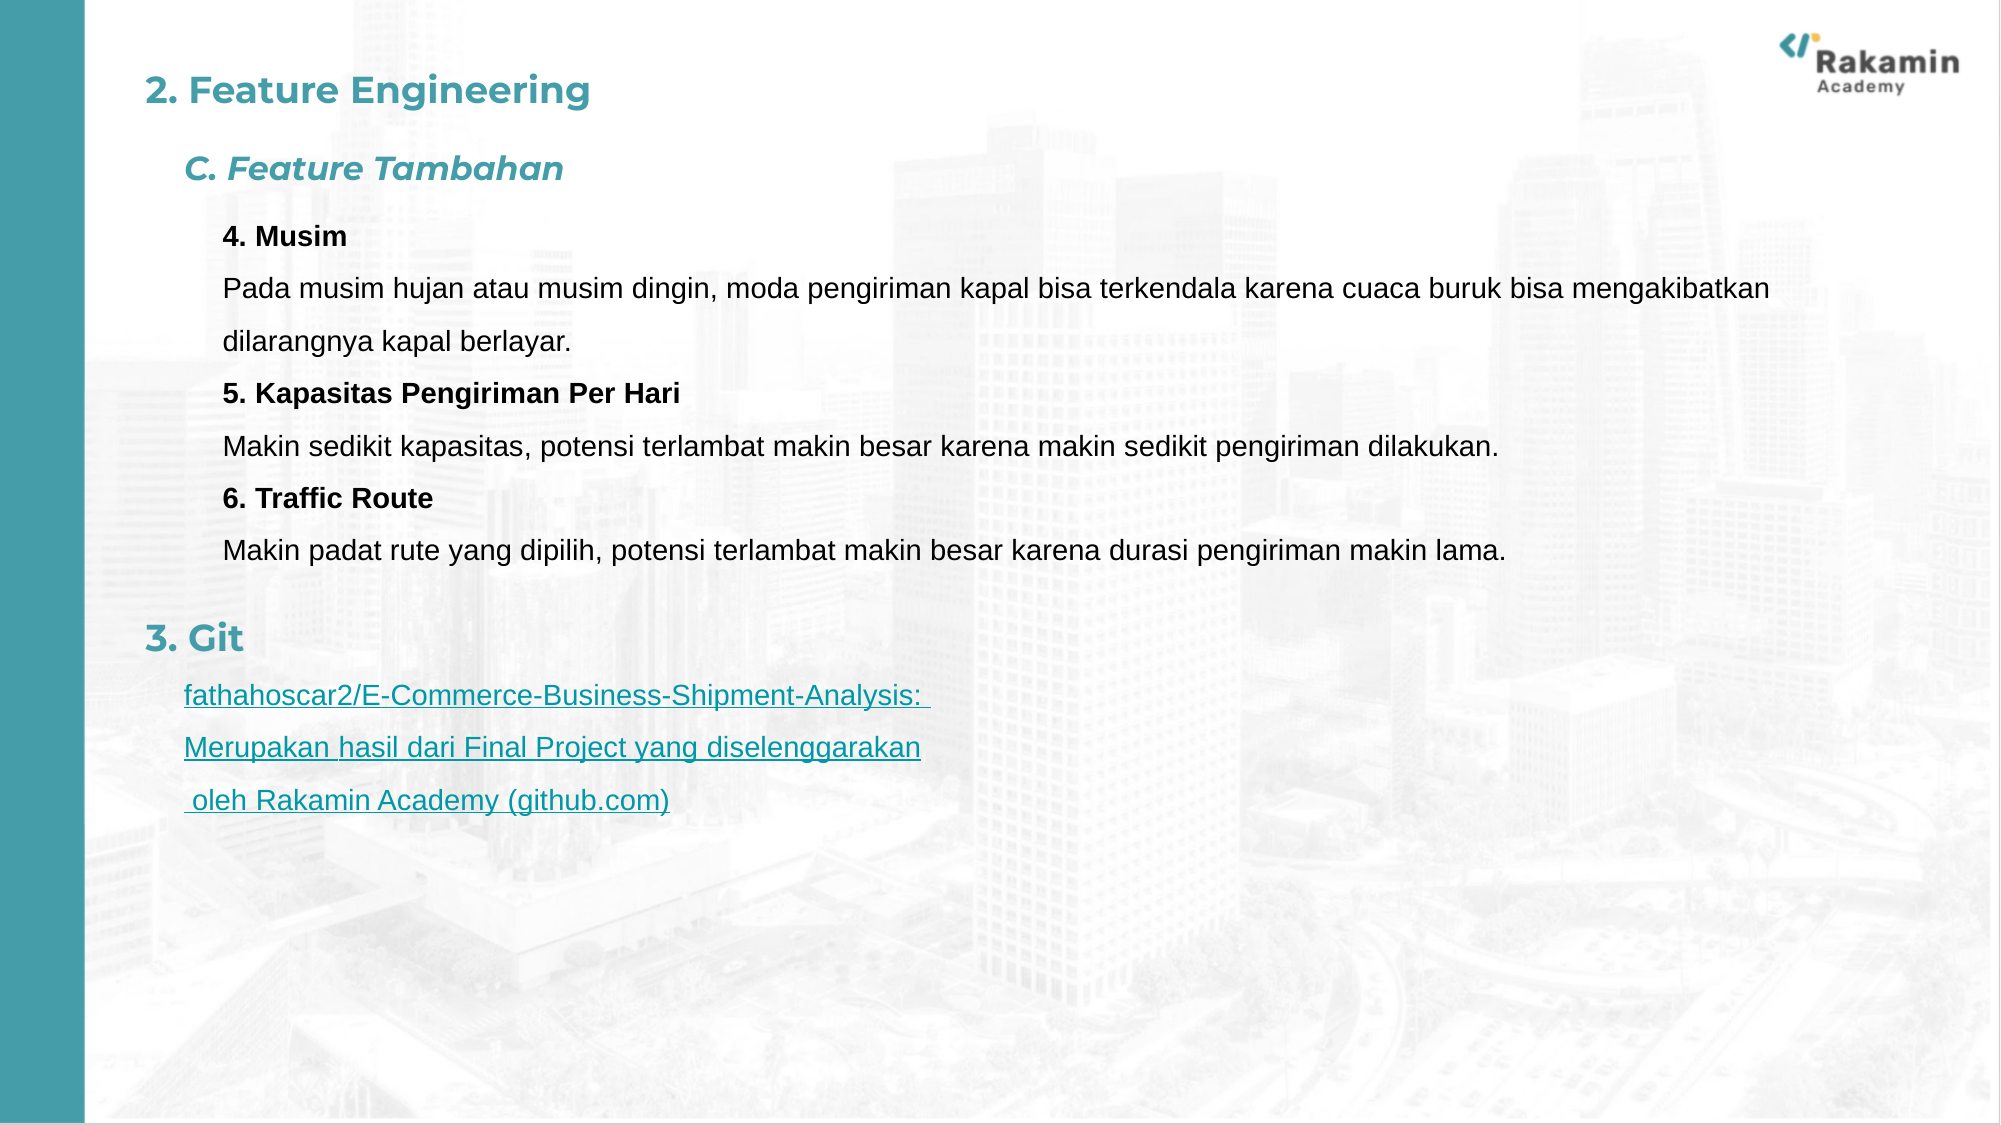

2. Feature Engineering
C. Feature Tambahan
4. Musim
Pada musim hujan atau musim dingin, moda pengiriman kapal bisa terkendala karena cuaca buruk bisa mengakibatkan dilarangnya kapal berlayar.
5. Kapasitas Pengiriman Per Hari
Makin sedikit kapasitas, potensi terlambat makin besar karena makin sedikit pengiriman dilakukan.
6. Traffic Route
Makin padat rute yang dipilih, potensi terlambat makin besar karena durasi pengiriman makin lama.
3. Git
fathahoscar2/E-Commerce-Business-Shipment-Analysis: Merupakan hasil dari Final Project yang diselenggarakan oleh Rakamin Academy (github.com)